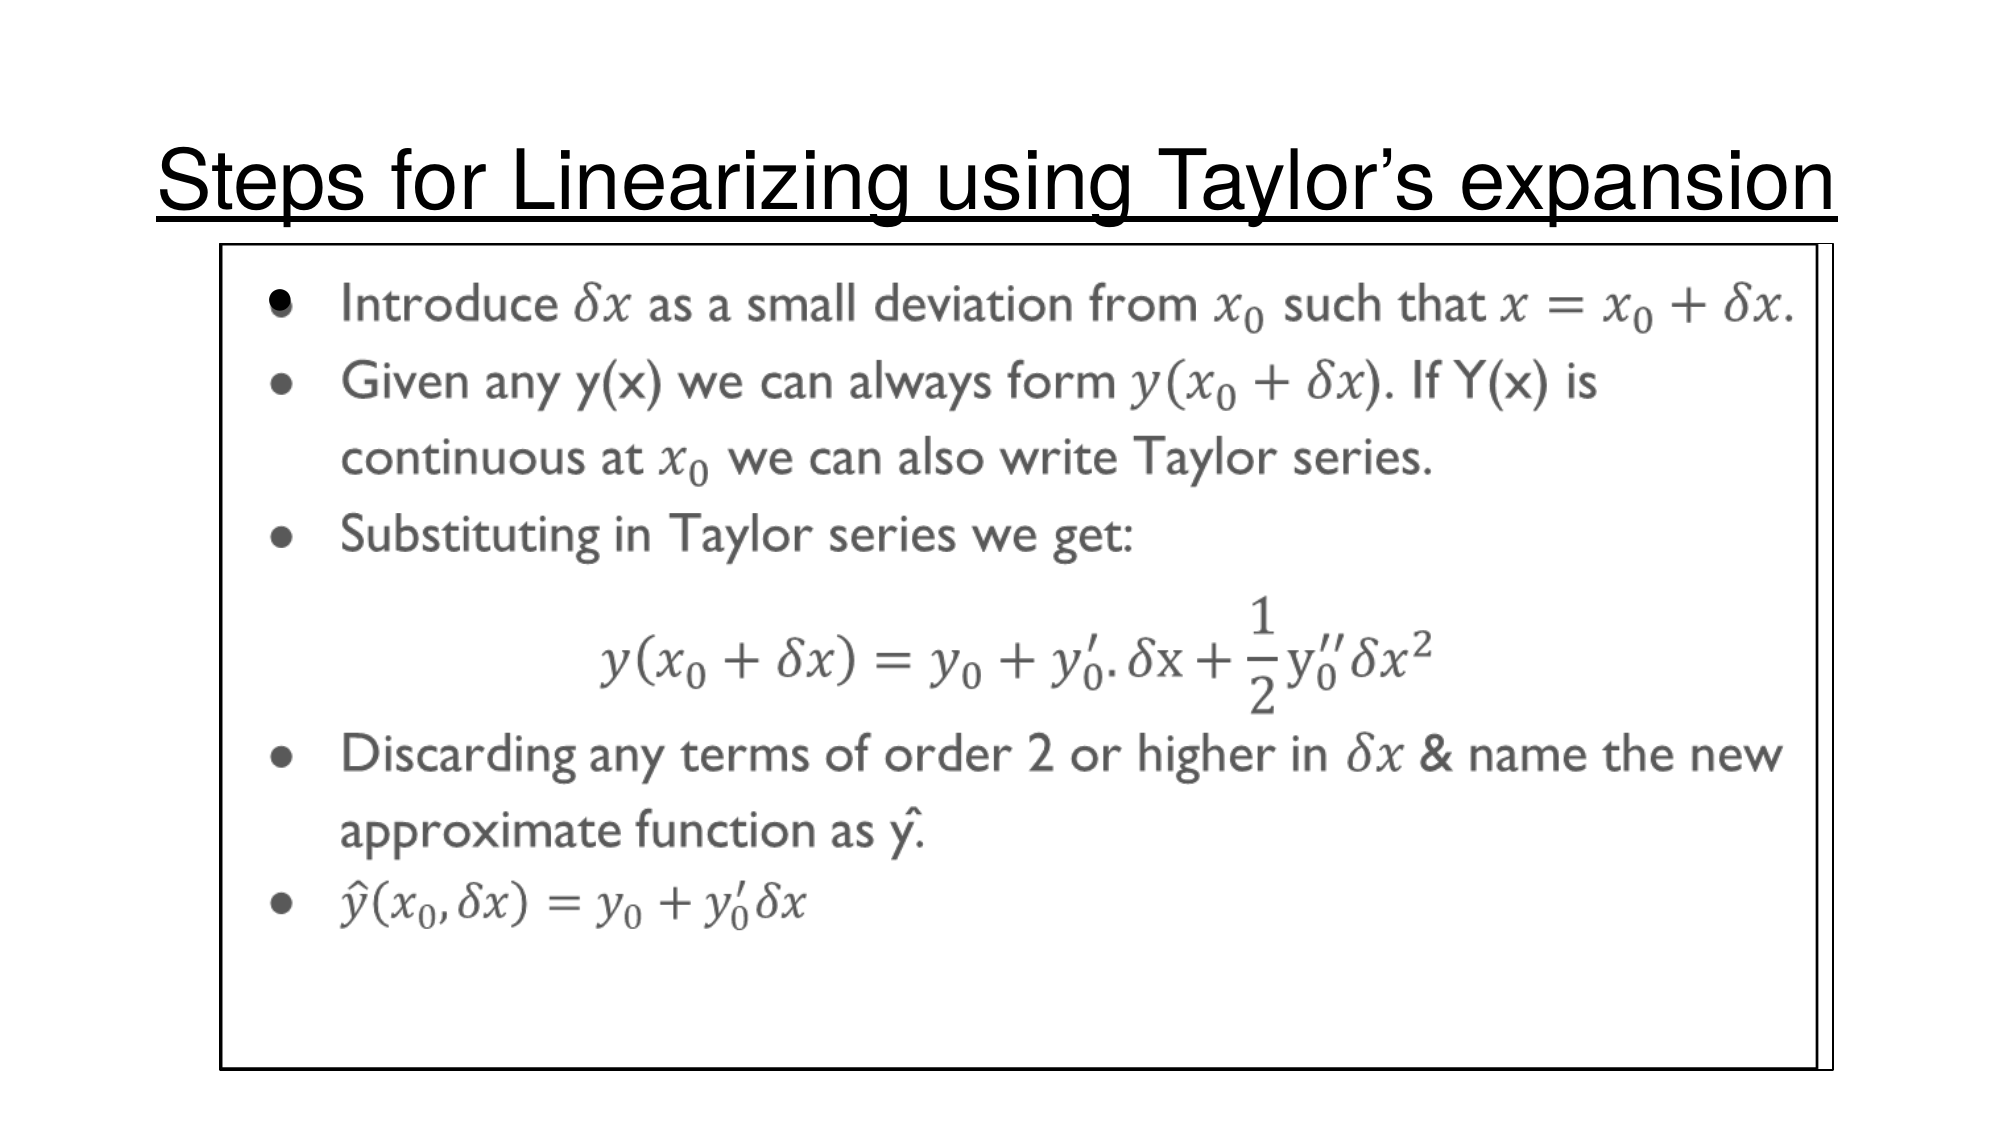

# Steps for Linearizing using Taylor’s expansion